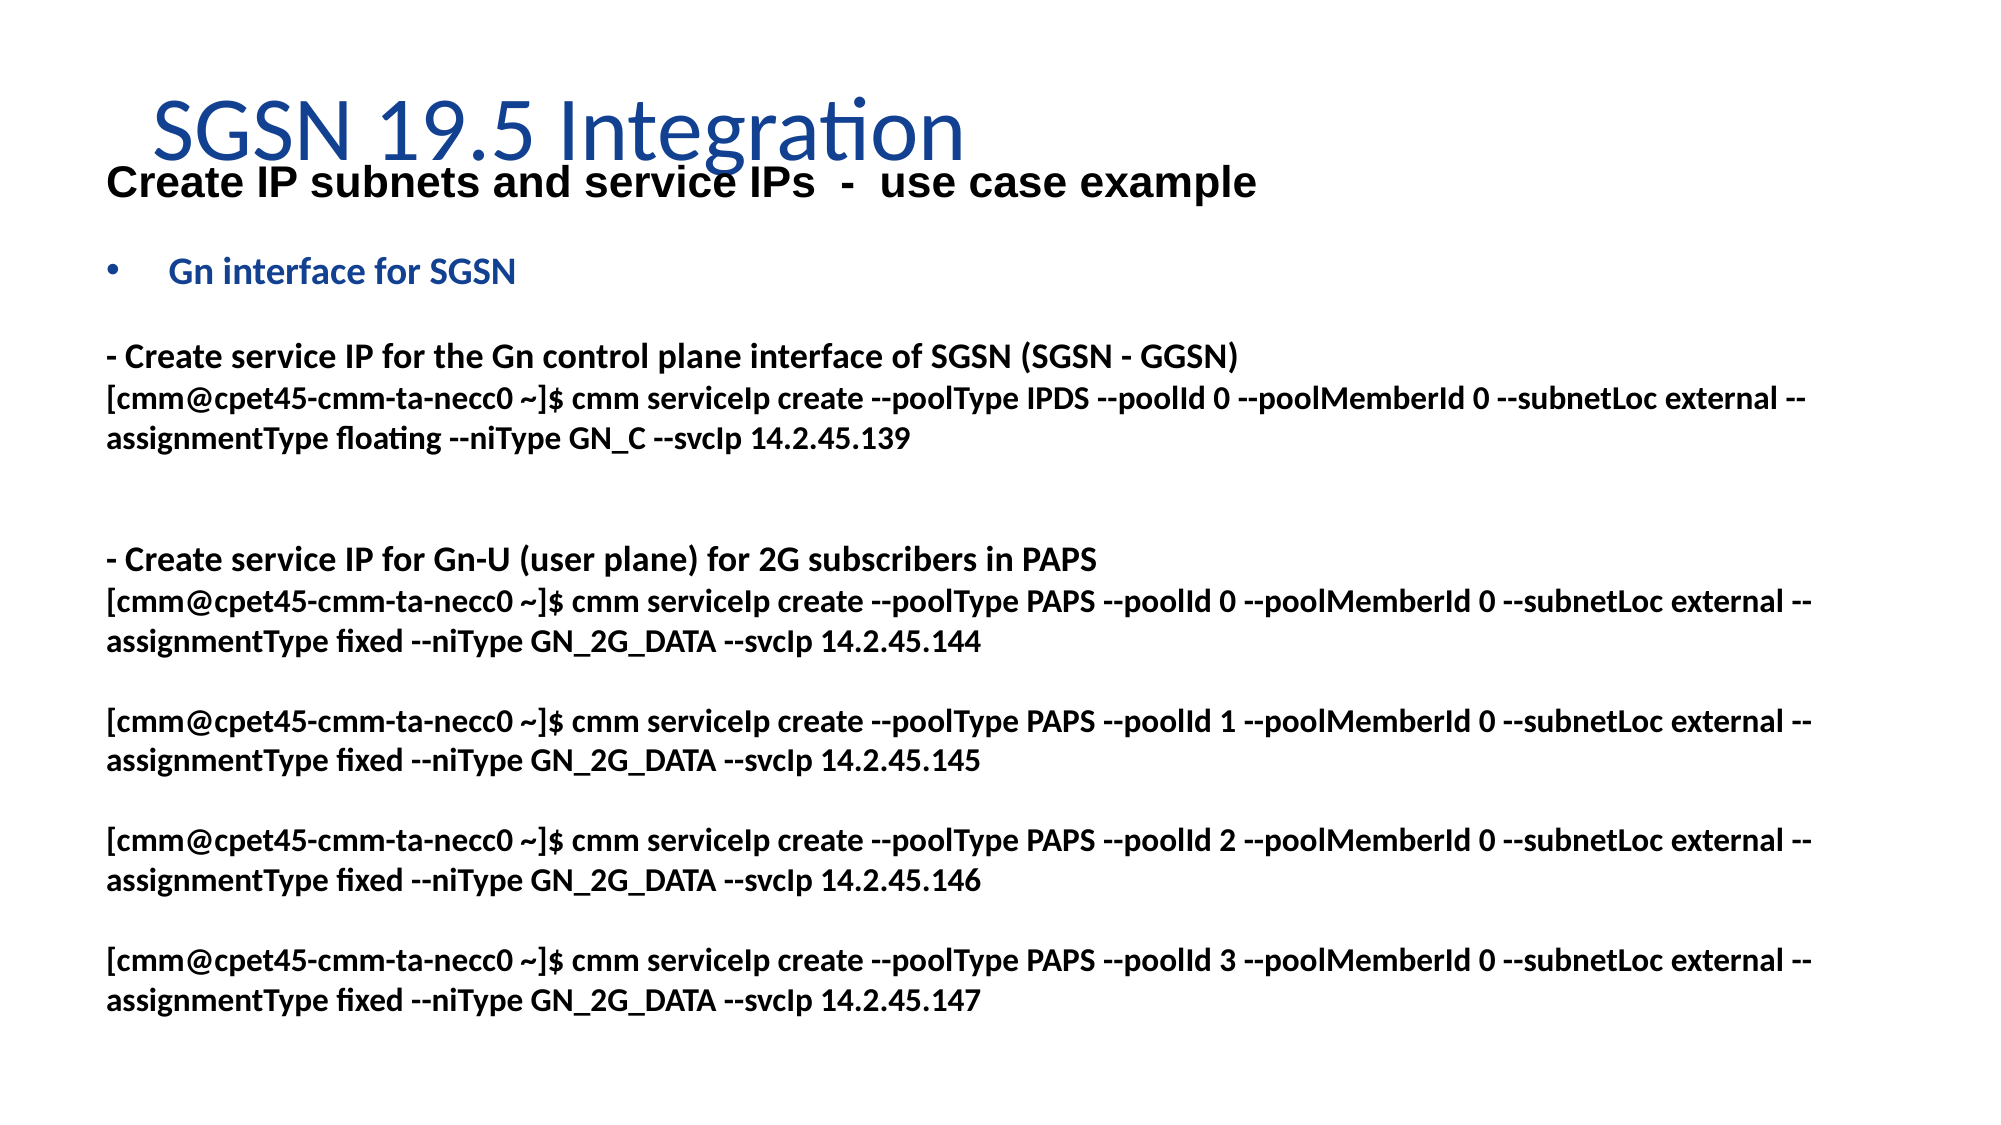

# SGSN 19.5 Integration
Create IP subnets and service IPs  -  use case example

Gn interface for SGSN

- Create service IP for the Gn control plane interface of SGSN (SGSN - GGSN)
[cmm@cpet45-cmm-ta-necc0 ~]$ cmm serviceIp create --poolType IPDS --poolId 0 --poolMemberId 0 --subnetLoc external --assignmentType floating --niType GN_C --svcIp 14.2.45.139

- Create service IP for Gn-U (user plane) for 2G subscribers in PAPS
[cmm@cpet45-cmm-ta-necc0 ~]$ cmm serviceIp create --poolType PAPS --poolId 0 --poolMemberId 0 --subnetLoc external --assignmentType fixed --niType GN_2G_DATA --svcIp 14.2.45.144

[cmm@cpet45-cmm-ta-necc0 ~]$ cmm serviceIp create --poolType PAPS --poolId 1 --poolMemberId 0 --subnetLoc external --assignmentType fixed --niType GN_2G_DATA --svcIp 14.2.45.145

[cmm@cpet45-cmm-ta-necc0 ~]$ cmm serviceIp create --poolType PAPS --poolId 2 --poolMemberId 0 --subnetLoc external --assignmentType fixed --niType GN_2G_DATA --svcIp 14.2.45.146

[cmm@cpet45-cmm-ta-necc0 ~]$ cmm serviceIp create --poolType PAPS --poolId 3 --poolMemberId 0 --subnetLoc external --assignmentType fixed --niType GN_2G_DATA --svcIp 14.2.45.147